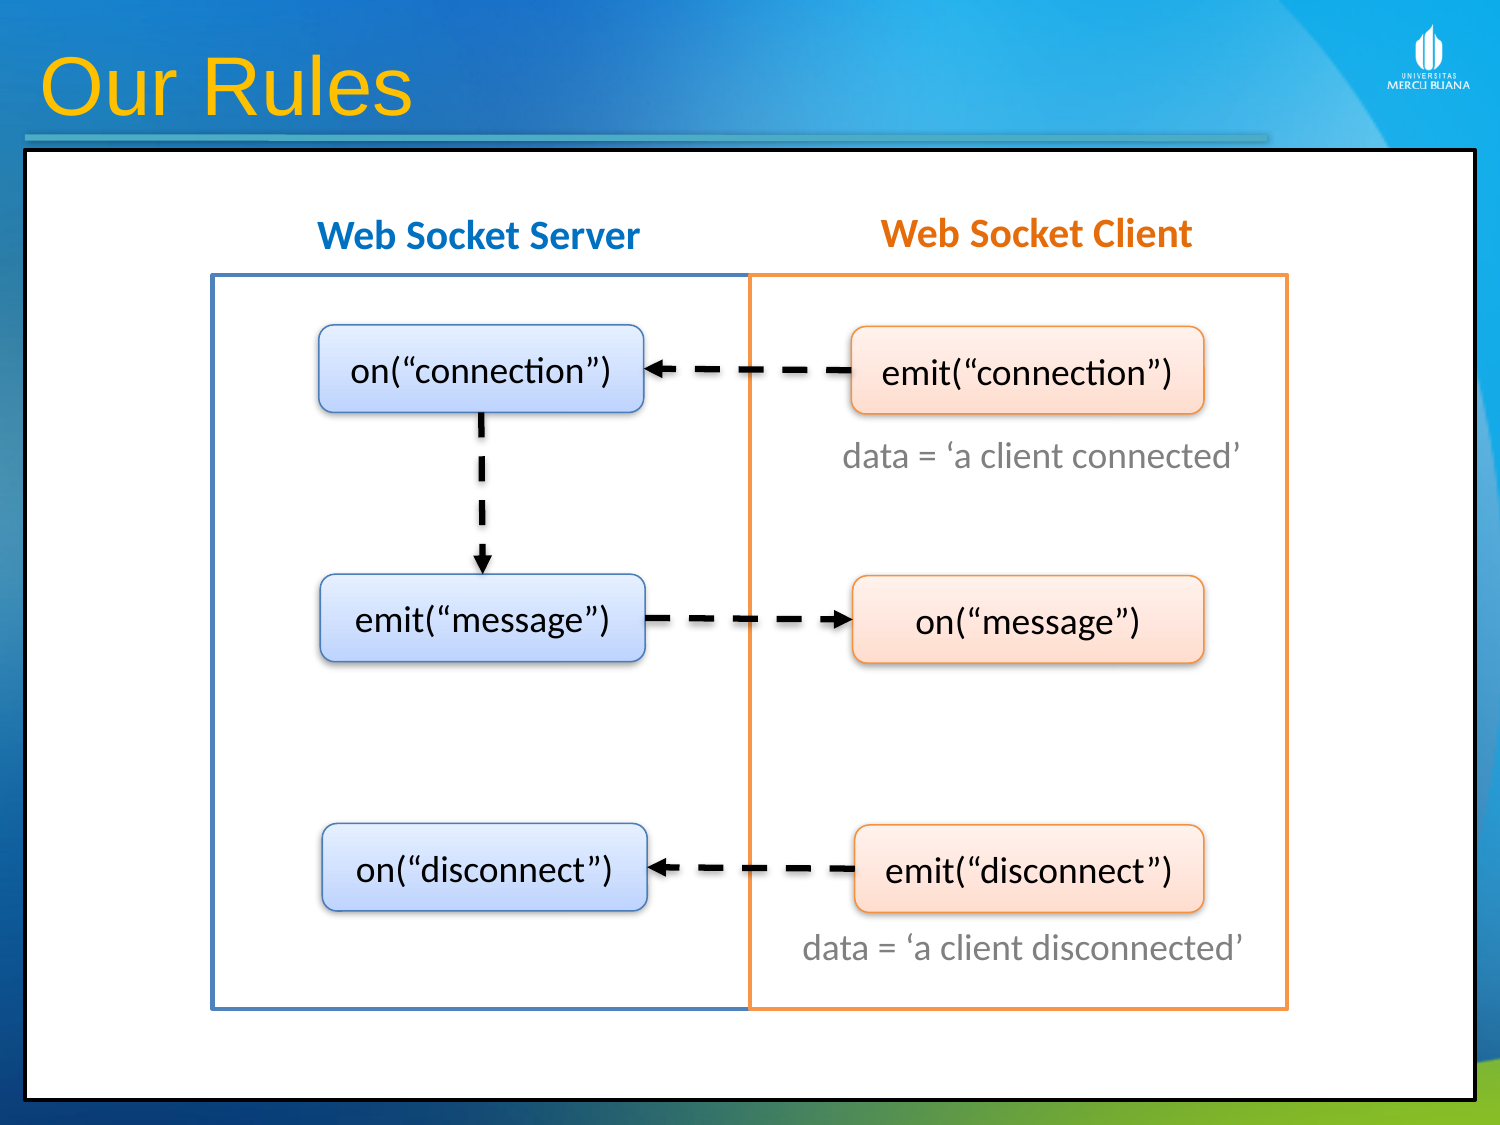

Our Rules

Web Socket Client
Web Socket Server

on(“connection”)
emit(“connection”)
data = ‘a client connected’
emit(“message”)
on(“message”)
on(“disconnect”)
emit(“disconnect”)
data = ‘a client disconnected’